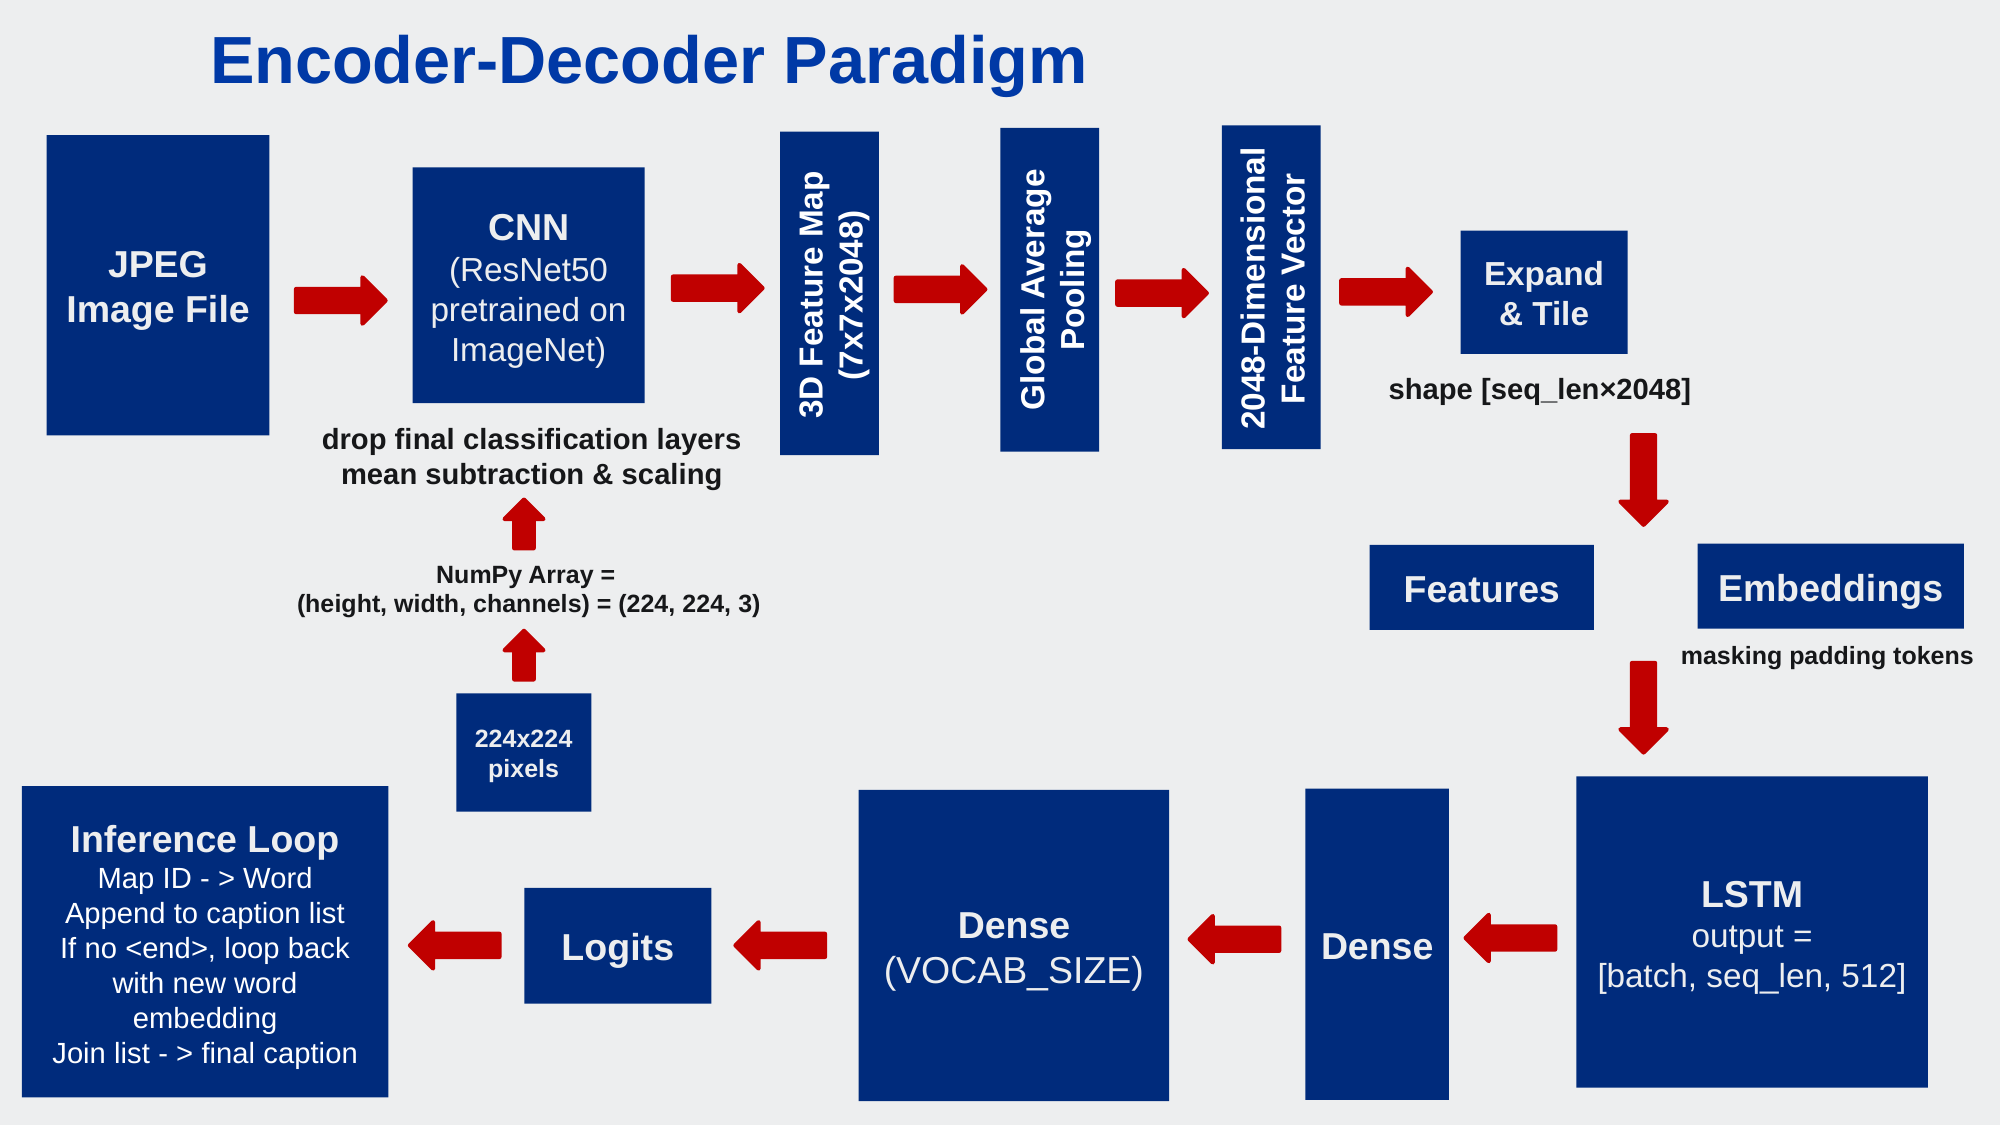

Encoder-Decoder Paradigm

JPEG Image File
CNN
(ResNet50 pretrained on ImageNet)
Expand & Tile
2048-Dimensional Feature Vector​
Global Average Pooling
3D Feature Map (7x7x2048)

shape [seq_len×2048]
drop final classification layers
mean subtraction & scaling

Embeddings
Features
NumPy Array =
(height, width, channels) = (224, 224, 3)
masking padding tokens

224x224
pixels
LSTM
output =
[batch, seq_len, 512]
Inference Loop
Map ID - > Word
Append to caption list
If no <end>, loop back with new word embedding
Join list - > final caption
Dense
Dense (VOCAB_SIZE)
Logits